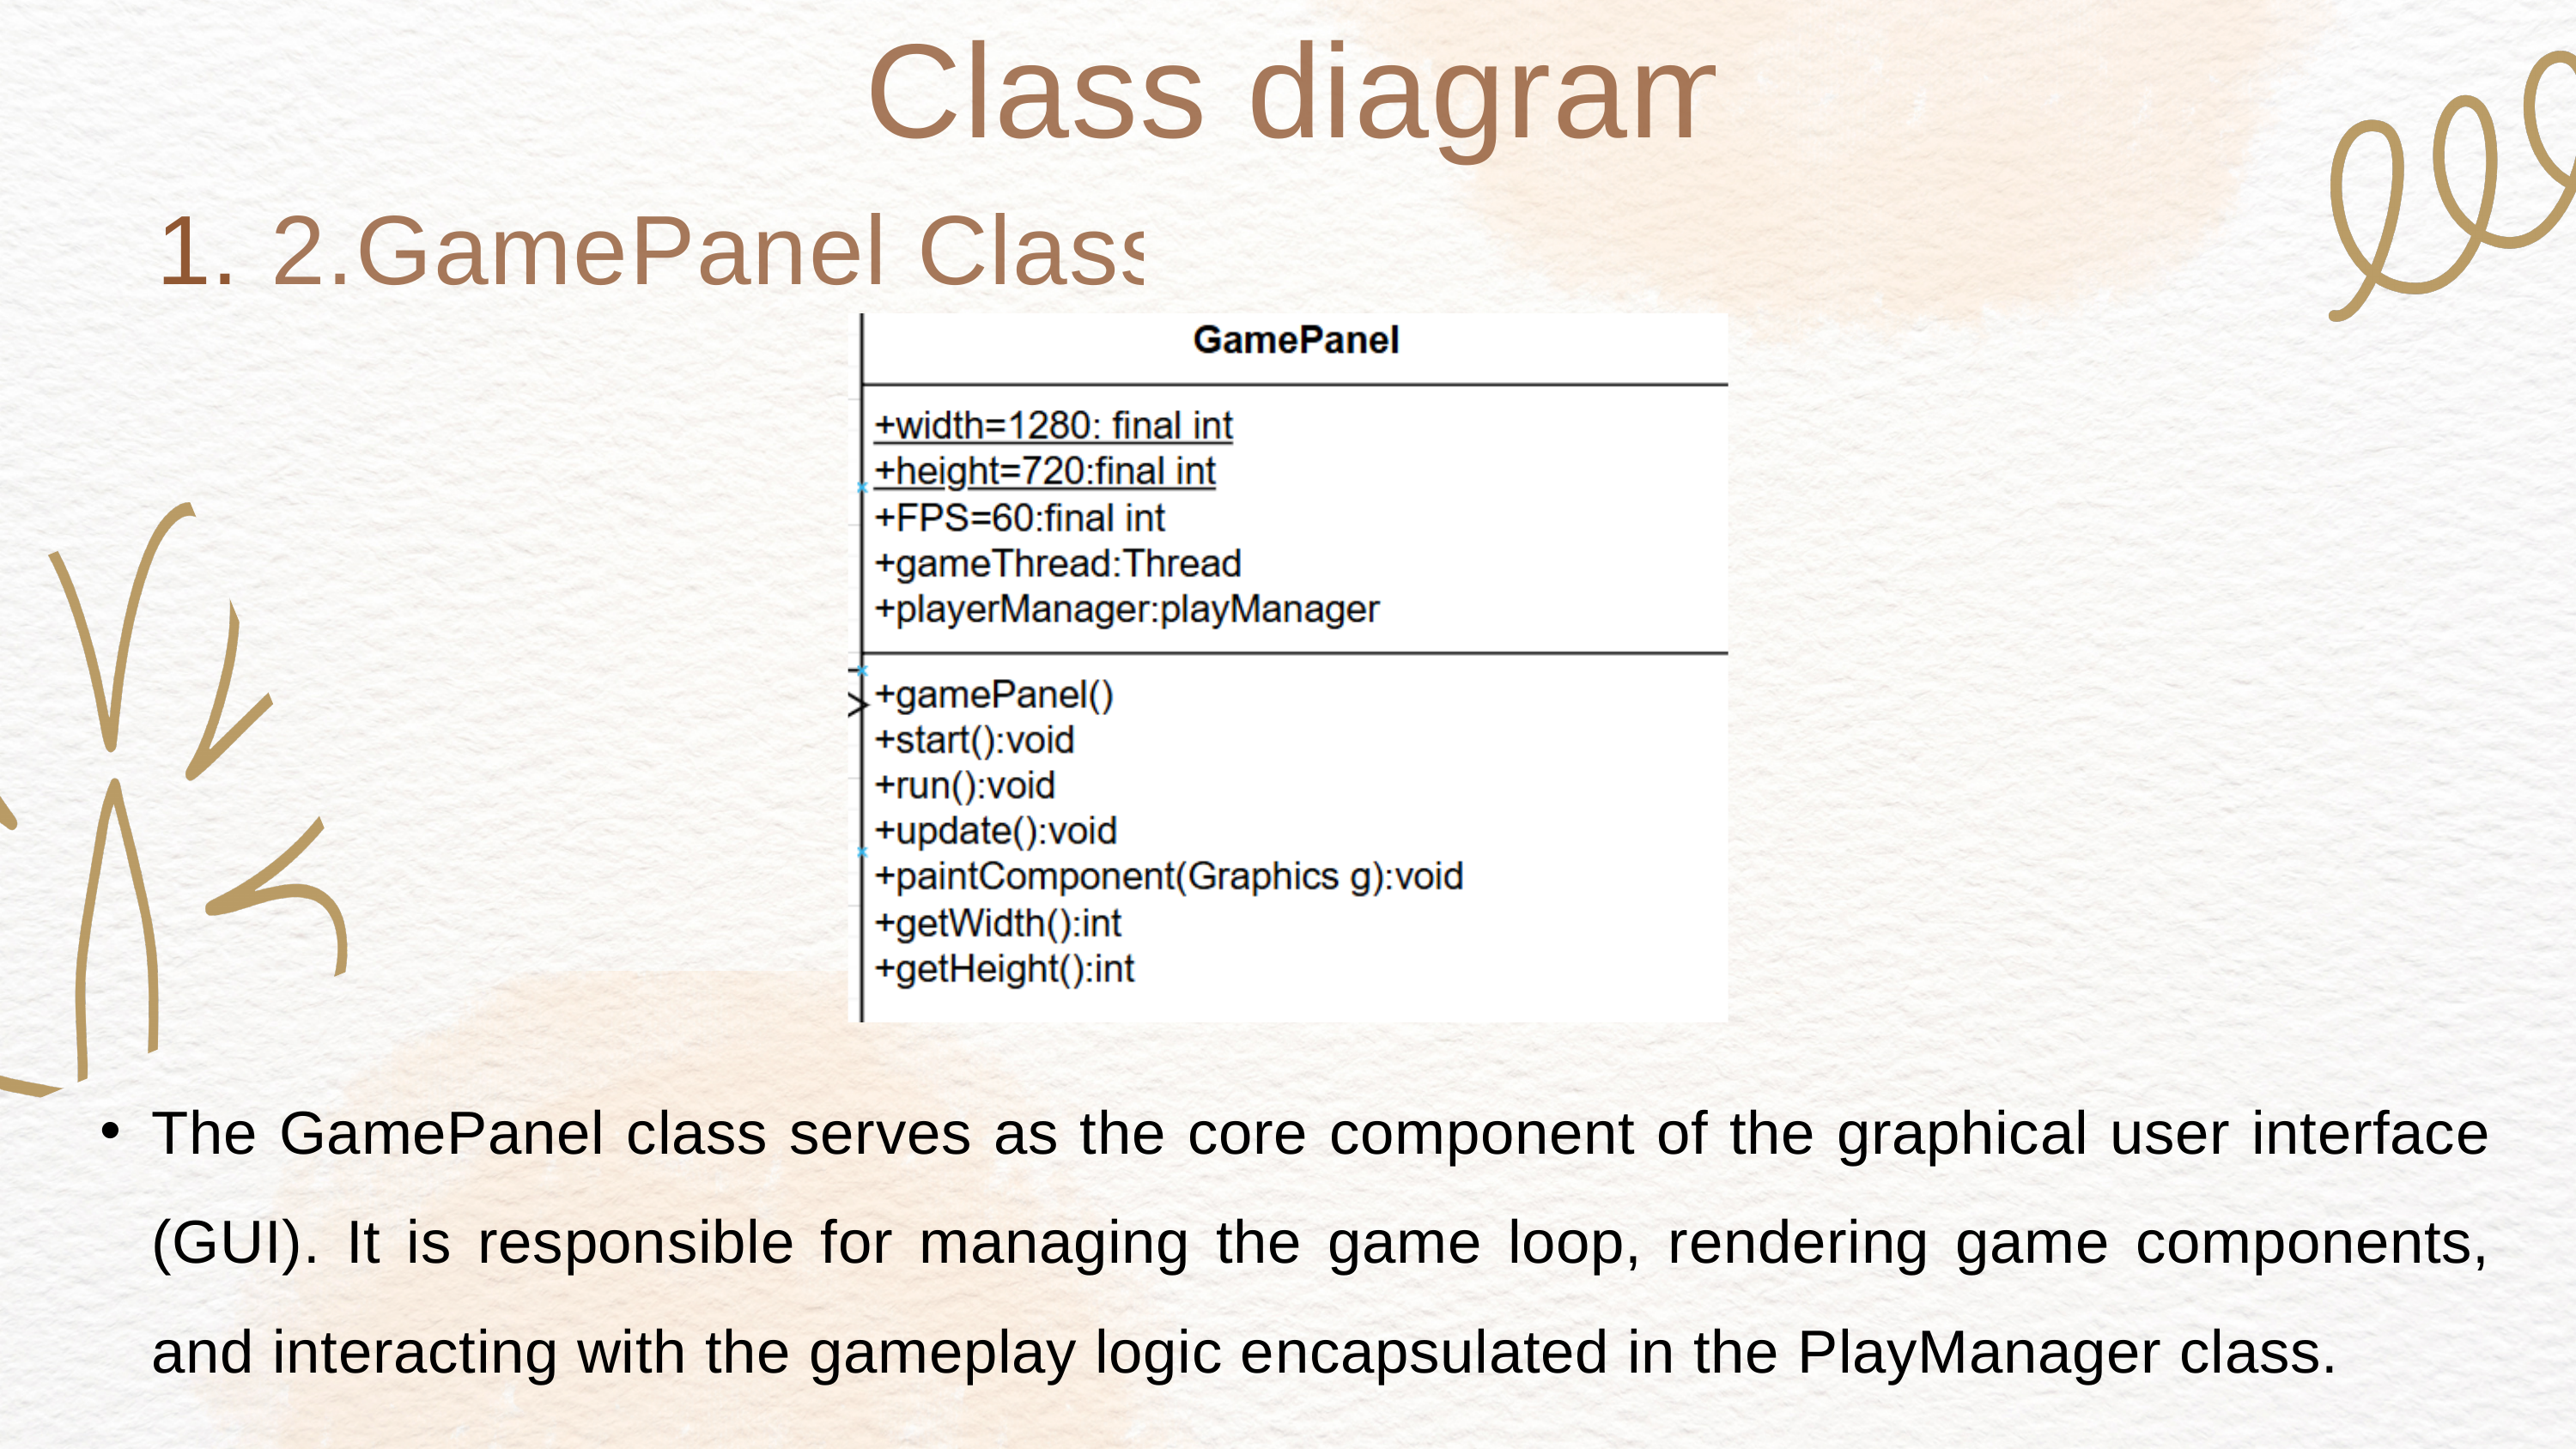

Class diagram

2.GamePanel Class

The GamePanel class serves as the core component of the graphical user interface (GUI). It is responsible for managing the game loop, rendering game components, and interacting with the gameplay logic encapsulated in the PlayManager class.